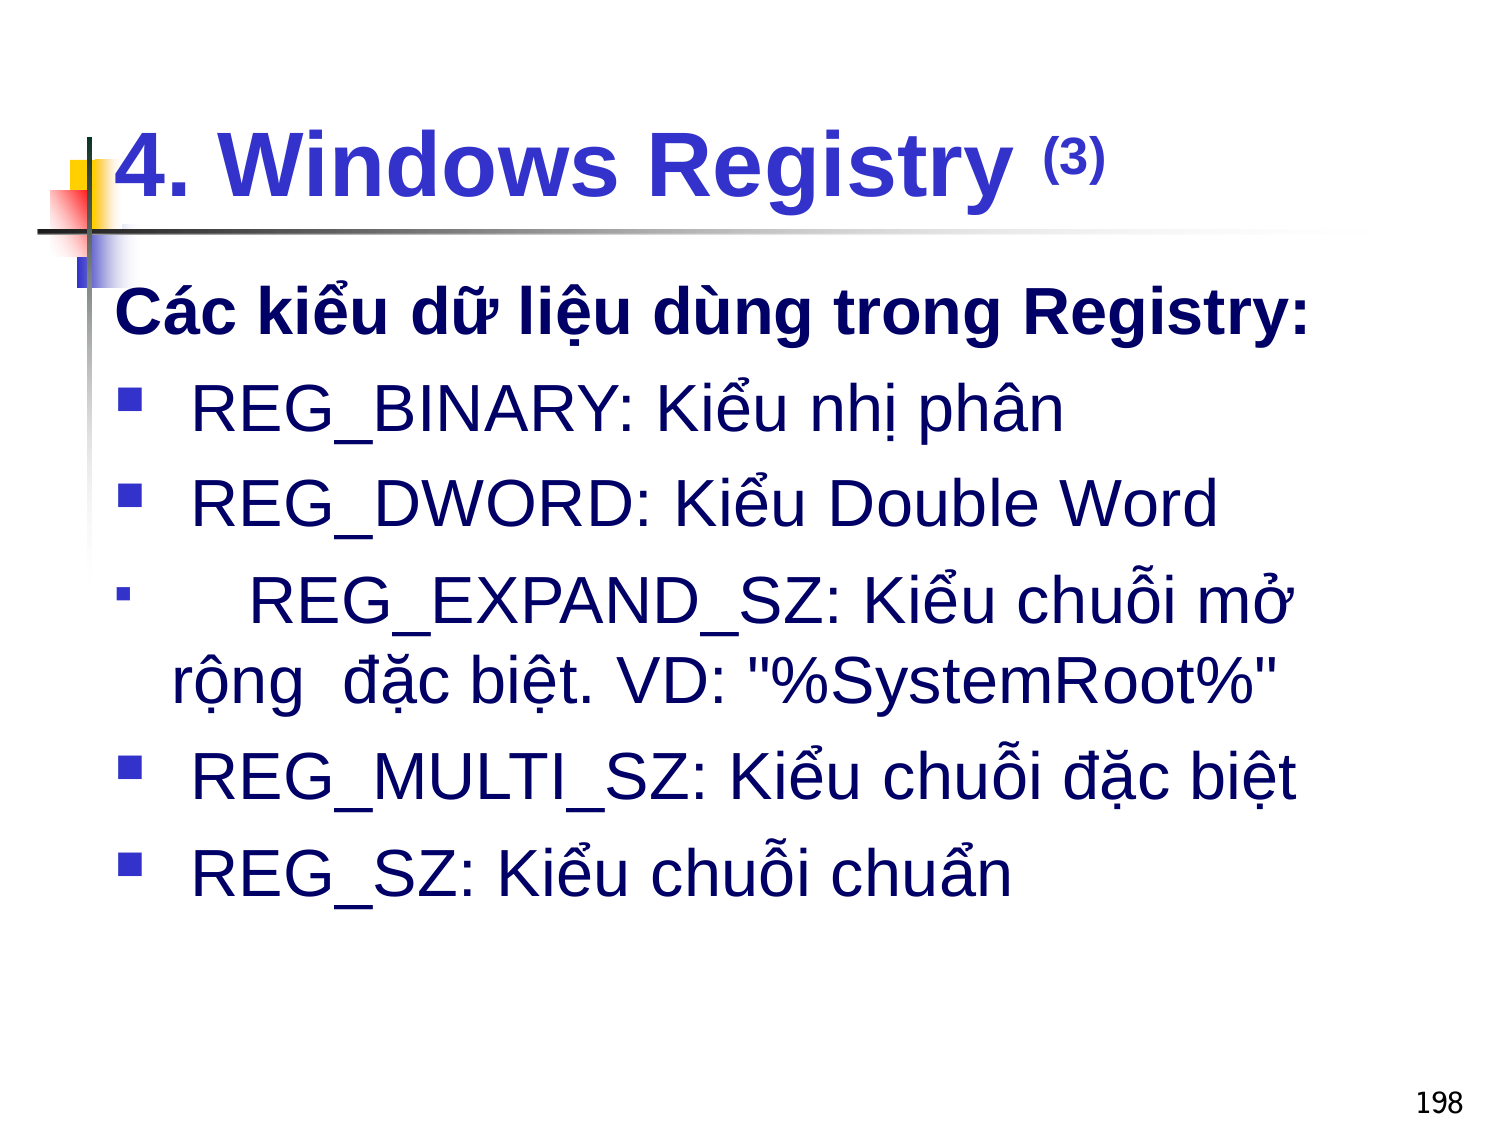

# 4. Windows Registry (3)
Các kiểu dữ liệu dùng trong Registry:
REG_BINARY: Kiểu nhị phân
REG_DWORD: Kiểu Double Word
	REG_EXPAND_SZ: Kiểu chuỗi mở rộng  đặc biệt. VD: "%SystemRoot%"
REG_MULTI_SZ: Kiểu chuỗi đặc biệt
REG_SZ: Kiểu chuỗi chuẩn
198